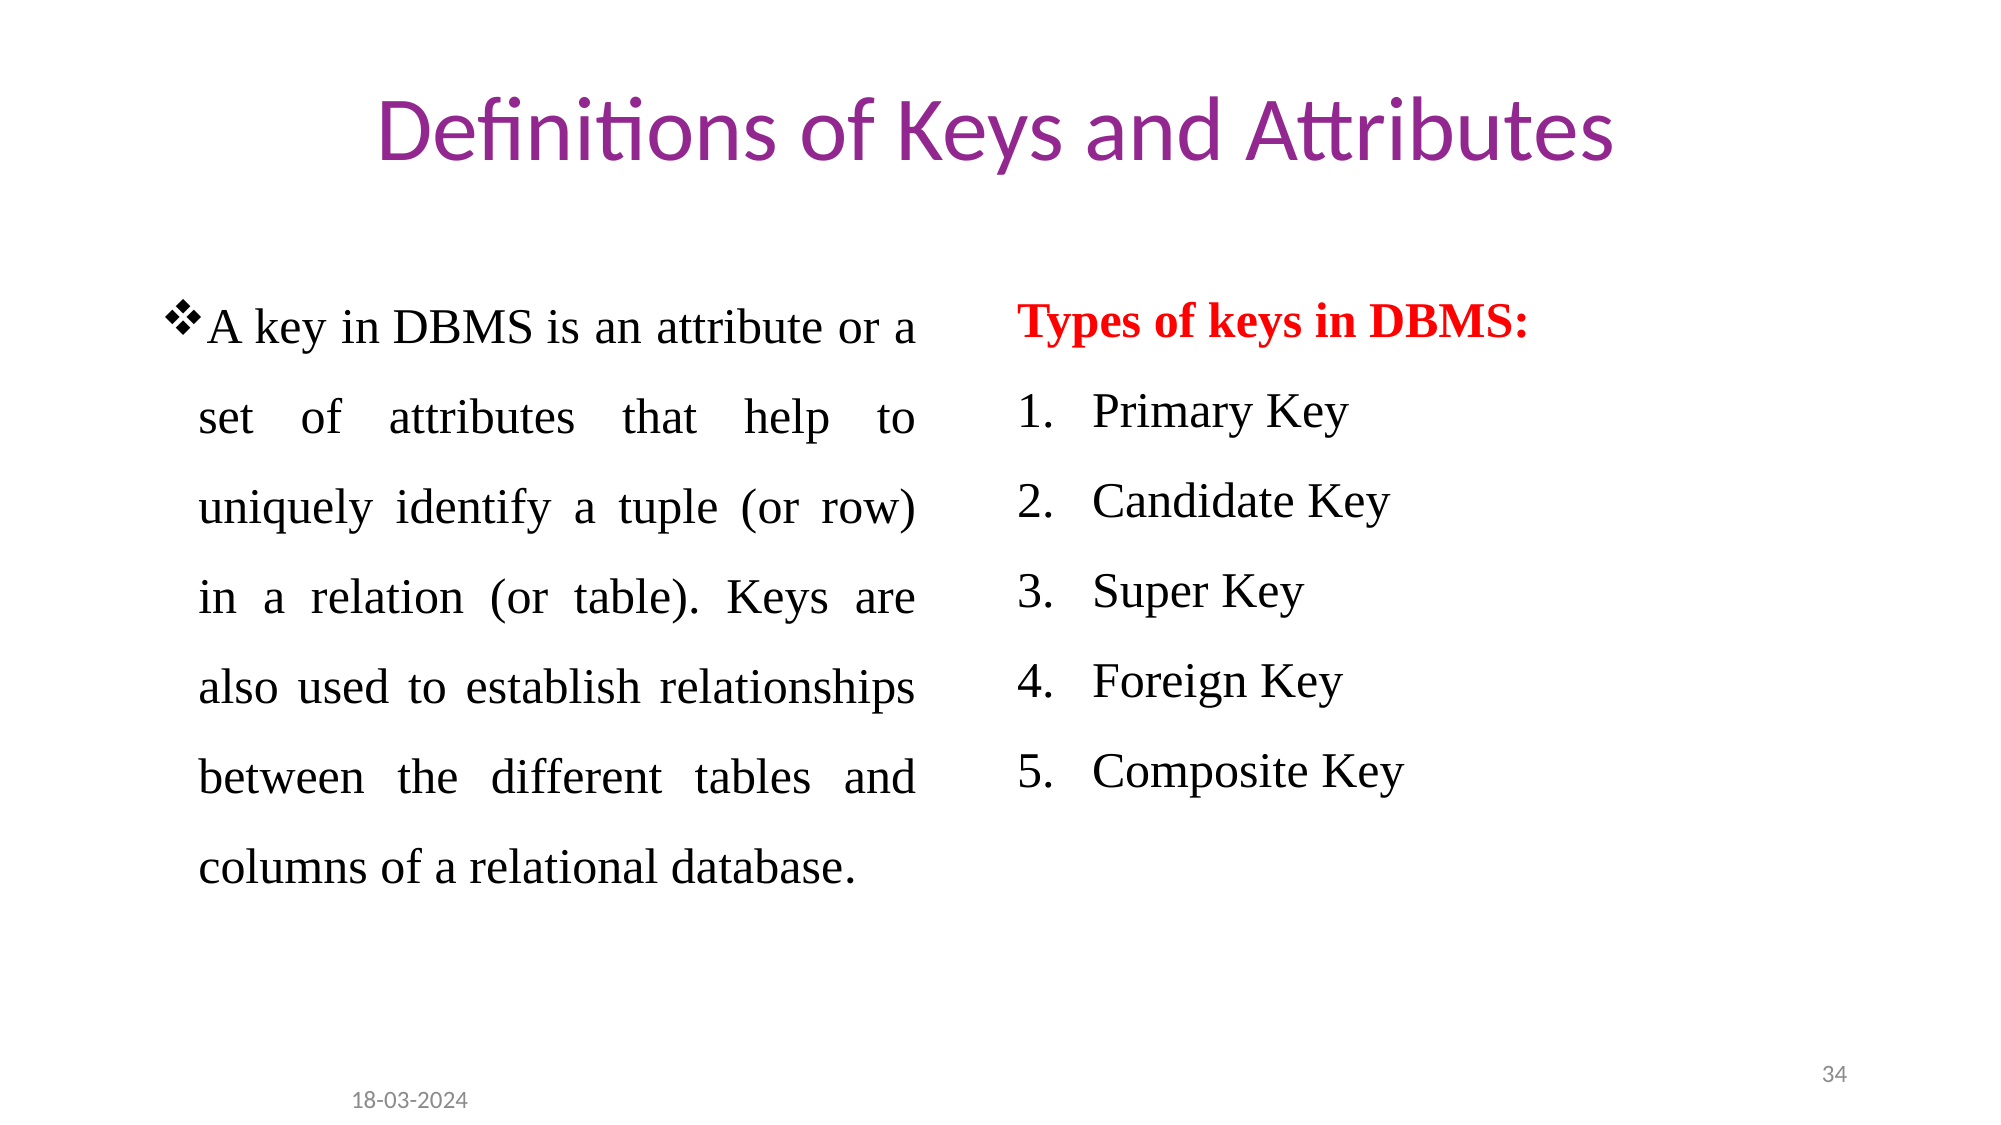

# Definitions of Keys and Attributes
Types of keys in DBMS:
Primary Key
Candidate Key
Super Key
Foreign Key
Composite Key

A key in DBMS is an attribute or a set of attributes that help to uniquely identify a tuple (or row) in a relation (or table). Keys are also used to establish relationships between the different tables and columns of a relational database.

34
18-03-2024